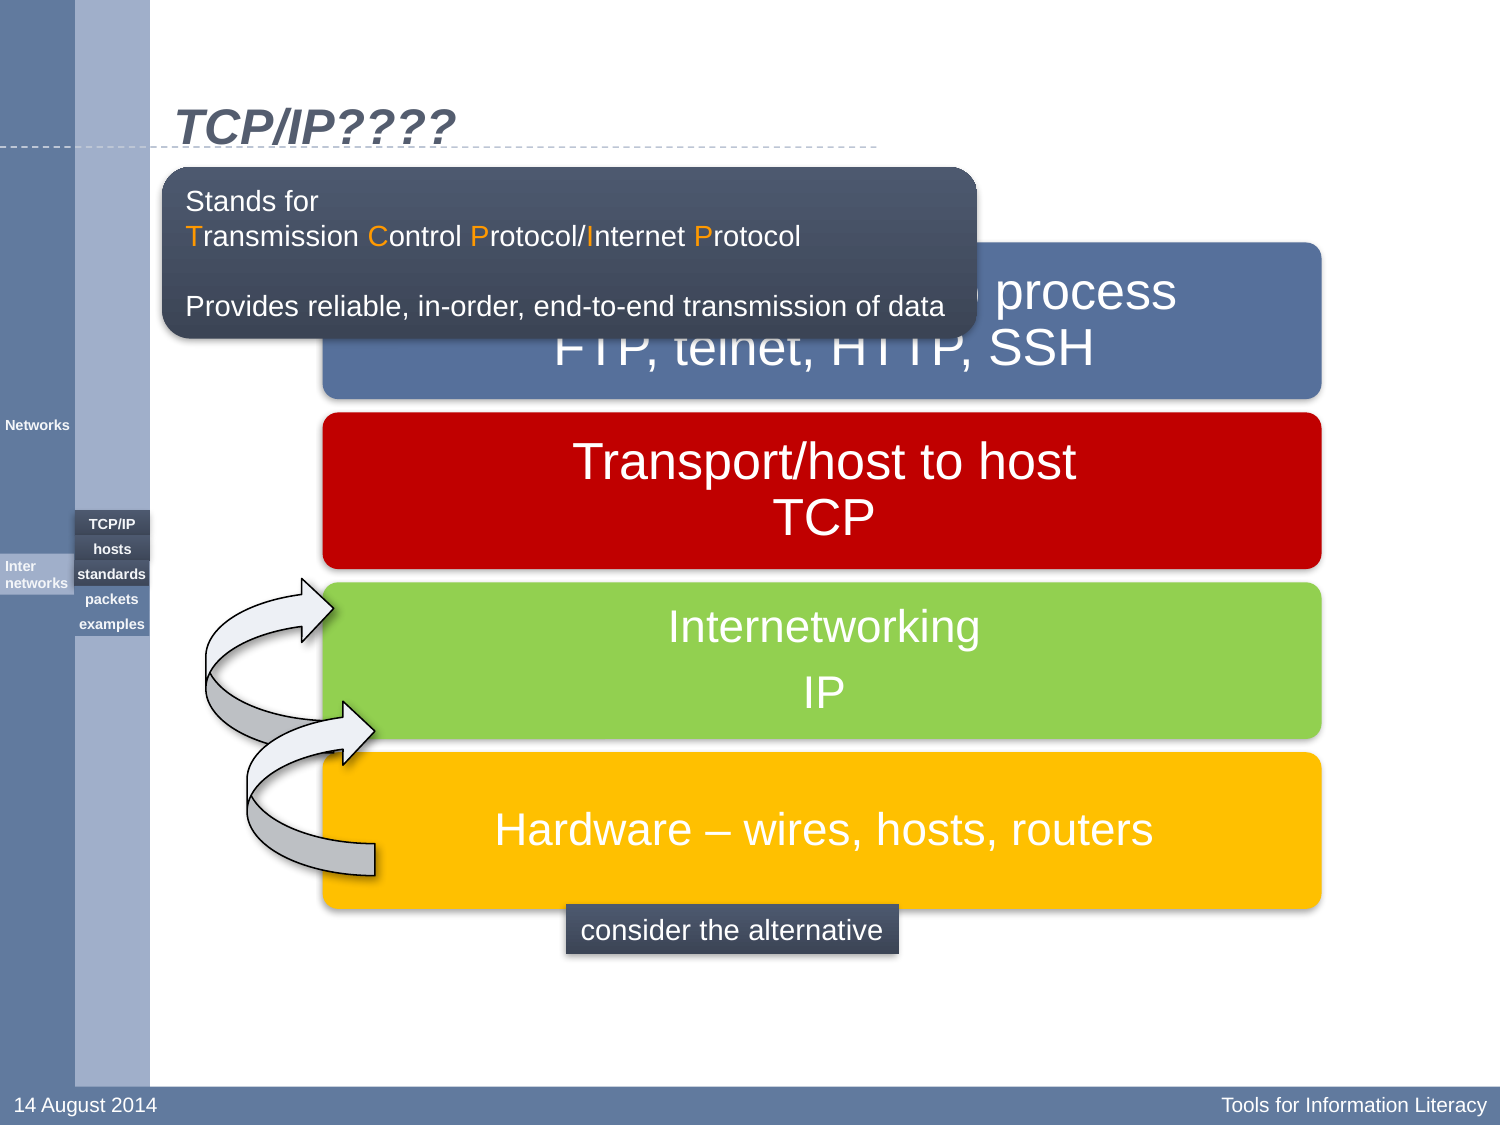

# TCP/IP????
Stands for
Transmission Control Protocol/Internet Protocol

Provides reliable, in-order, end-to-end transmission of data
Application/process to process
FTP, telnet, HTTP, SSH
Transport/host to host
TCP
Internetworking
IP
Hardware – wires, hosts, routers
TCP/IP
hosts
Inter
networks
standards

packets
examples

consider the alternative